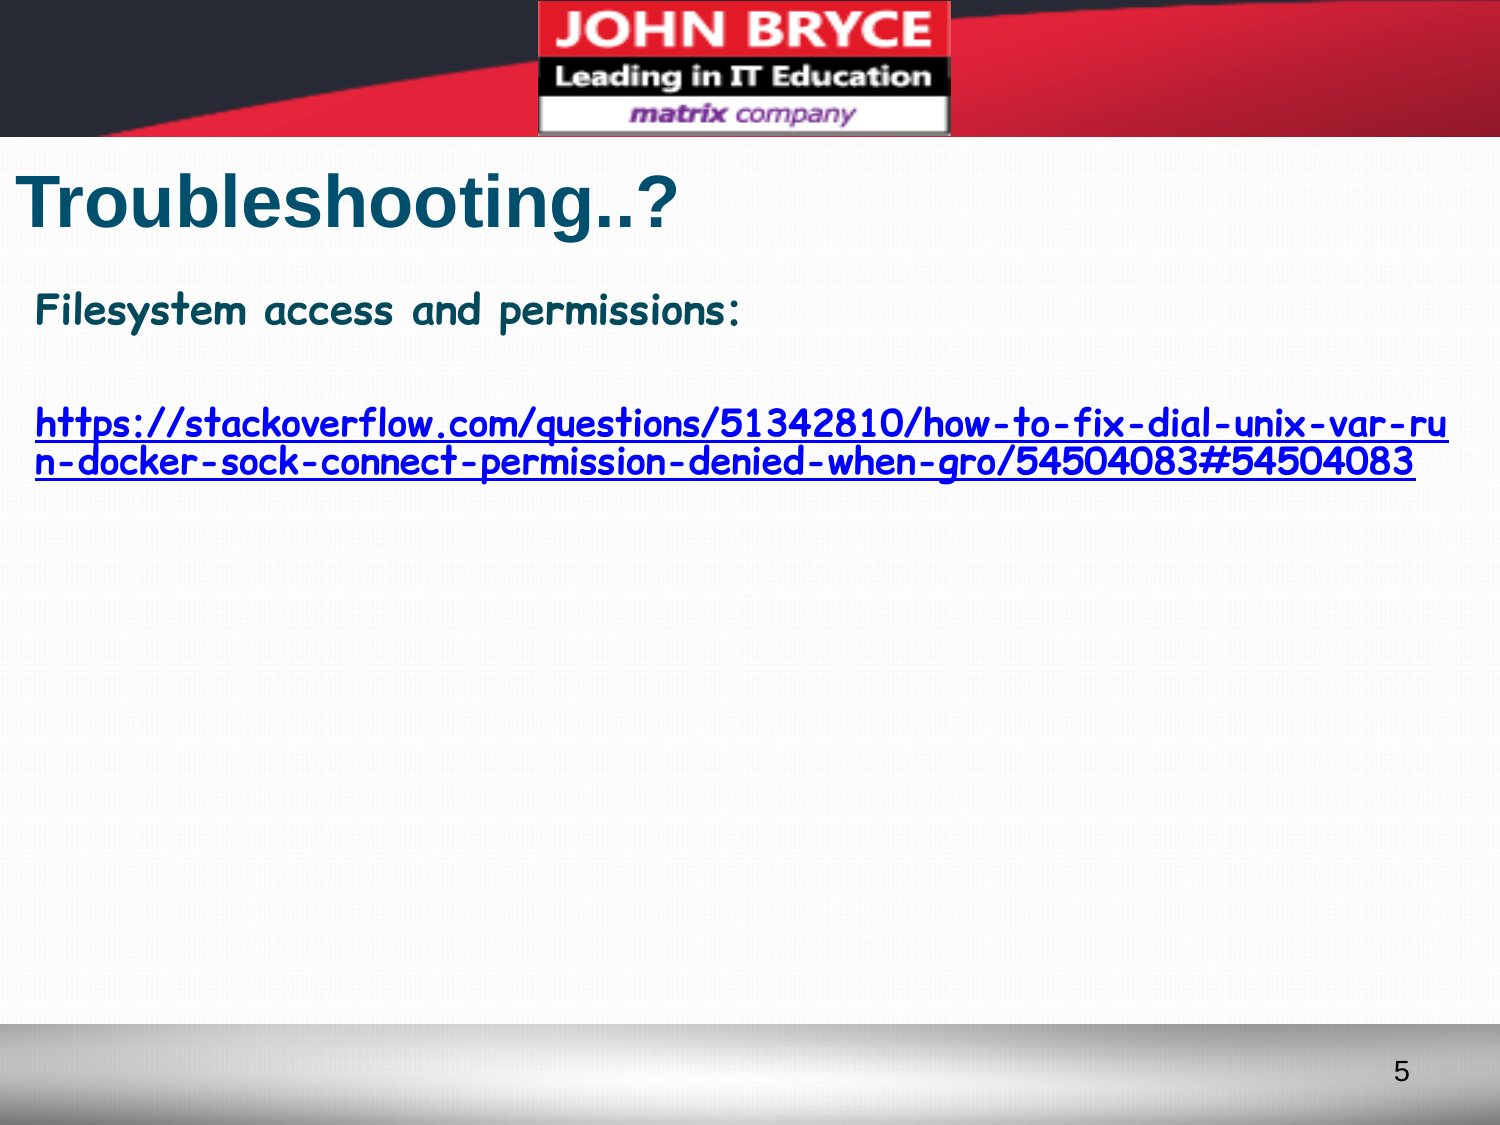

# Troubleshooting..?
Filesystem access and permissions:

https://stackoverflow.com/questions/51342810/how-to-fix-dial-unix-var-run-docker-sock-connect-permission-denied-when-gro/54504083#54504083

5